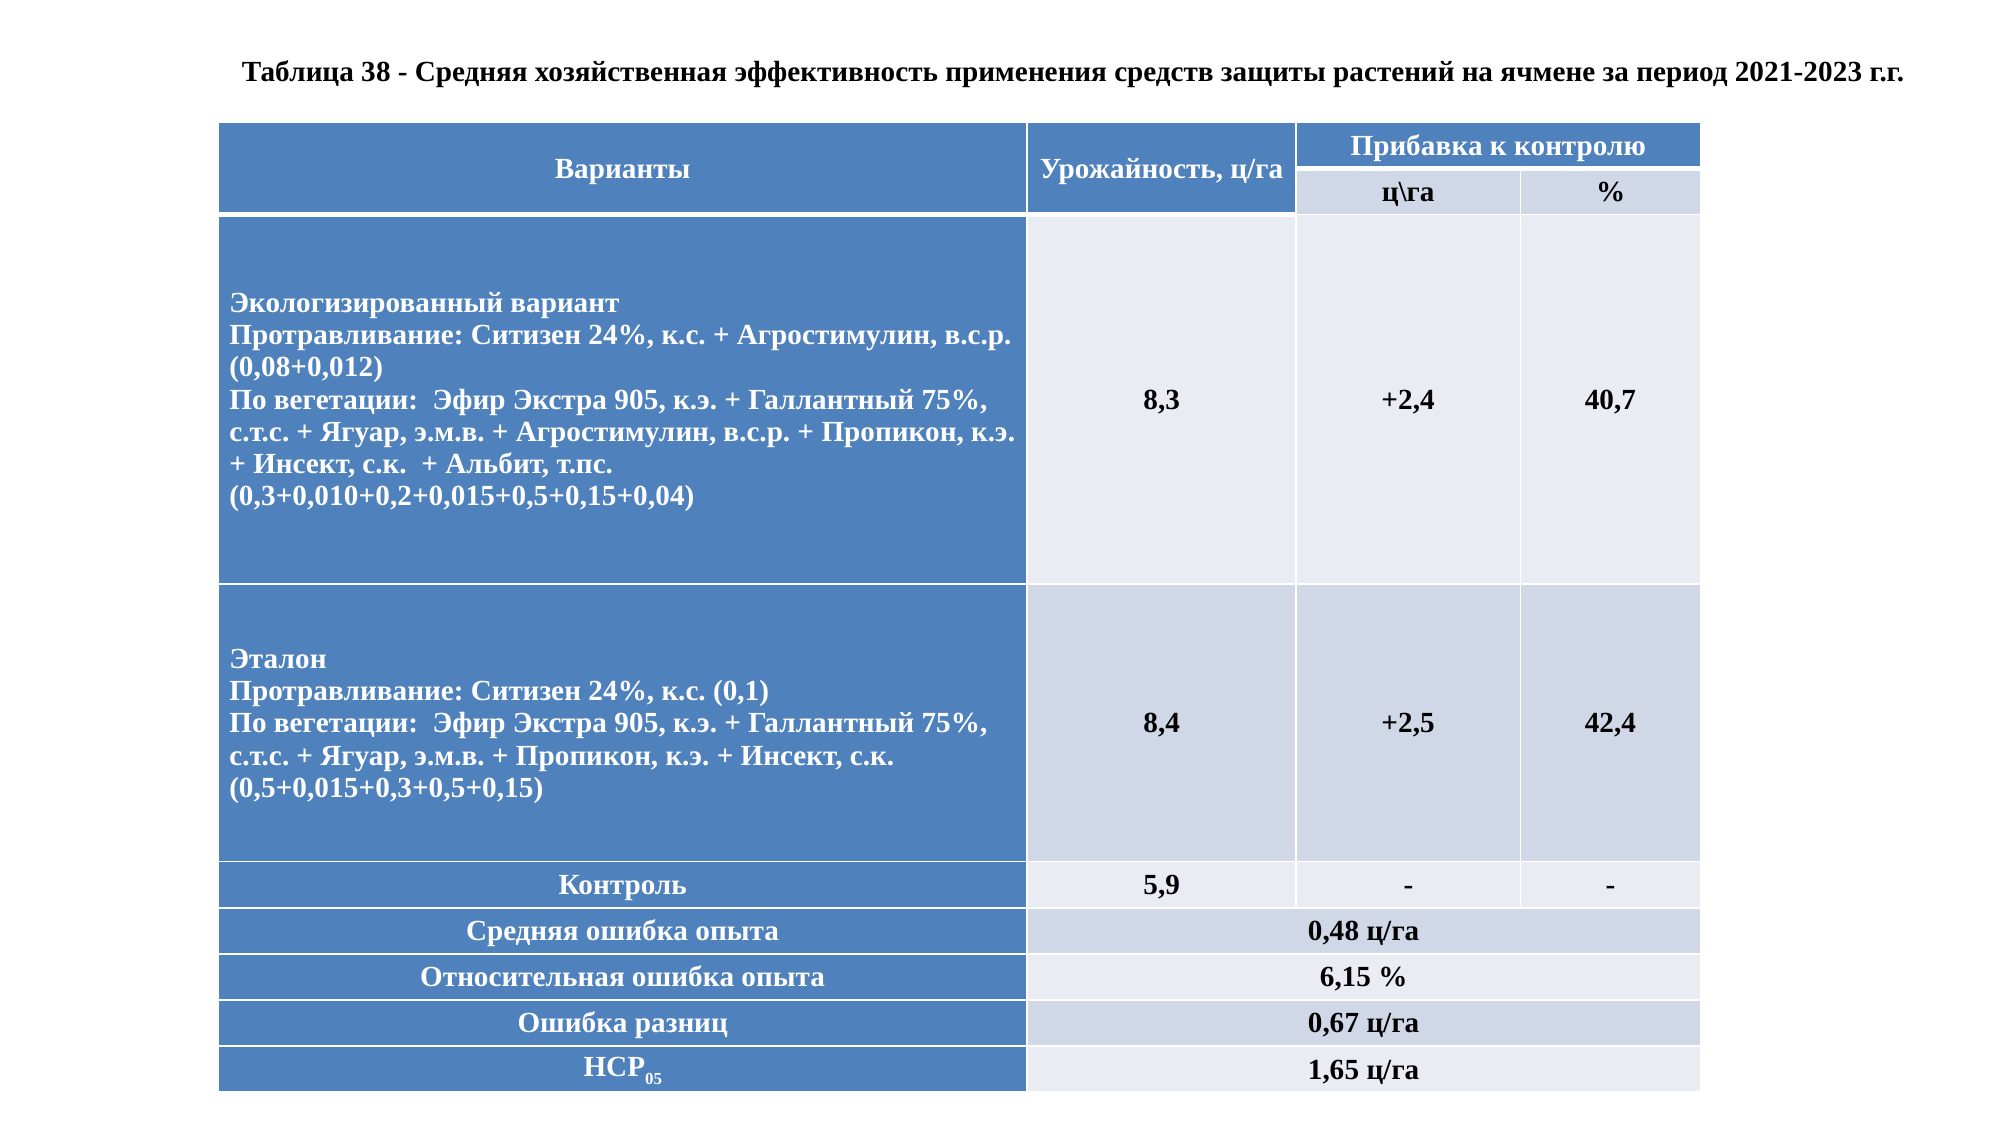

Таблица 38 - Средняя хозяйственная эффективность применения средств защиты растений на ячмене за период 2021-2023 г.г.
| Варианты | Урожайность, ц/га | Прибавка к контролю |  |
| --- | --- | --- | --- |
|  |  | ц\га | % |
| Экологизированный вариант Протравливание: Ситизен 24%, к.с. + Агростимулин, в.с.р. (0,08+0,012) По вегетации: Эфир Экстра 905, к.э. + Галлантный 75%, с.т.с. + Ягуар, э.м.в. + Агростимулин, в.с.р. + Пропикон, к.э. + Инсект, с.к. + Альбит, т.пс. (0,3+0,010+0,2+0,015+0,5+0,15+0,04) | 8,3 | +2,4 | 40,7 |
| Эталон Протравливание: Ситизен 24%, к.с. (0,1) По вегетации: Эфир Экстра 905, к.э. + Галлантный 75%, с.т.с. + Ягуар, э.м.в. + Пропикон, к.э. + Инсект, с.к. (0,5+0,015+0,3+0,5+0,15) | 8,4 | +2,5 | 42,4 |
| Контроль | 5,9 | - | - |
| Средняя ошибка опыта | 0,48 ц/га |  |  |
| Относительная ошибка опыта | 6,15 % |  |  |
| Ошибка разниц | 0,67 ц/га |  |  |
| НСР05 | 1,65 ц/га |  |  |